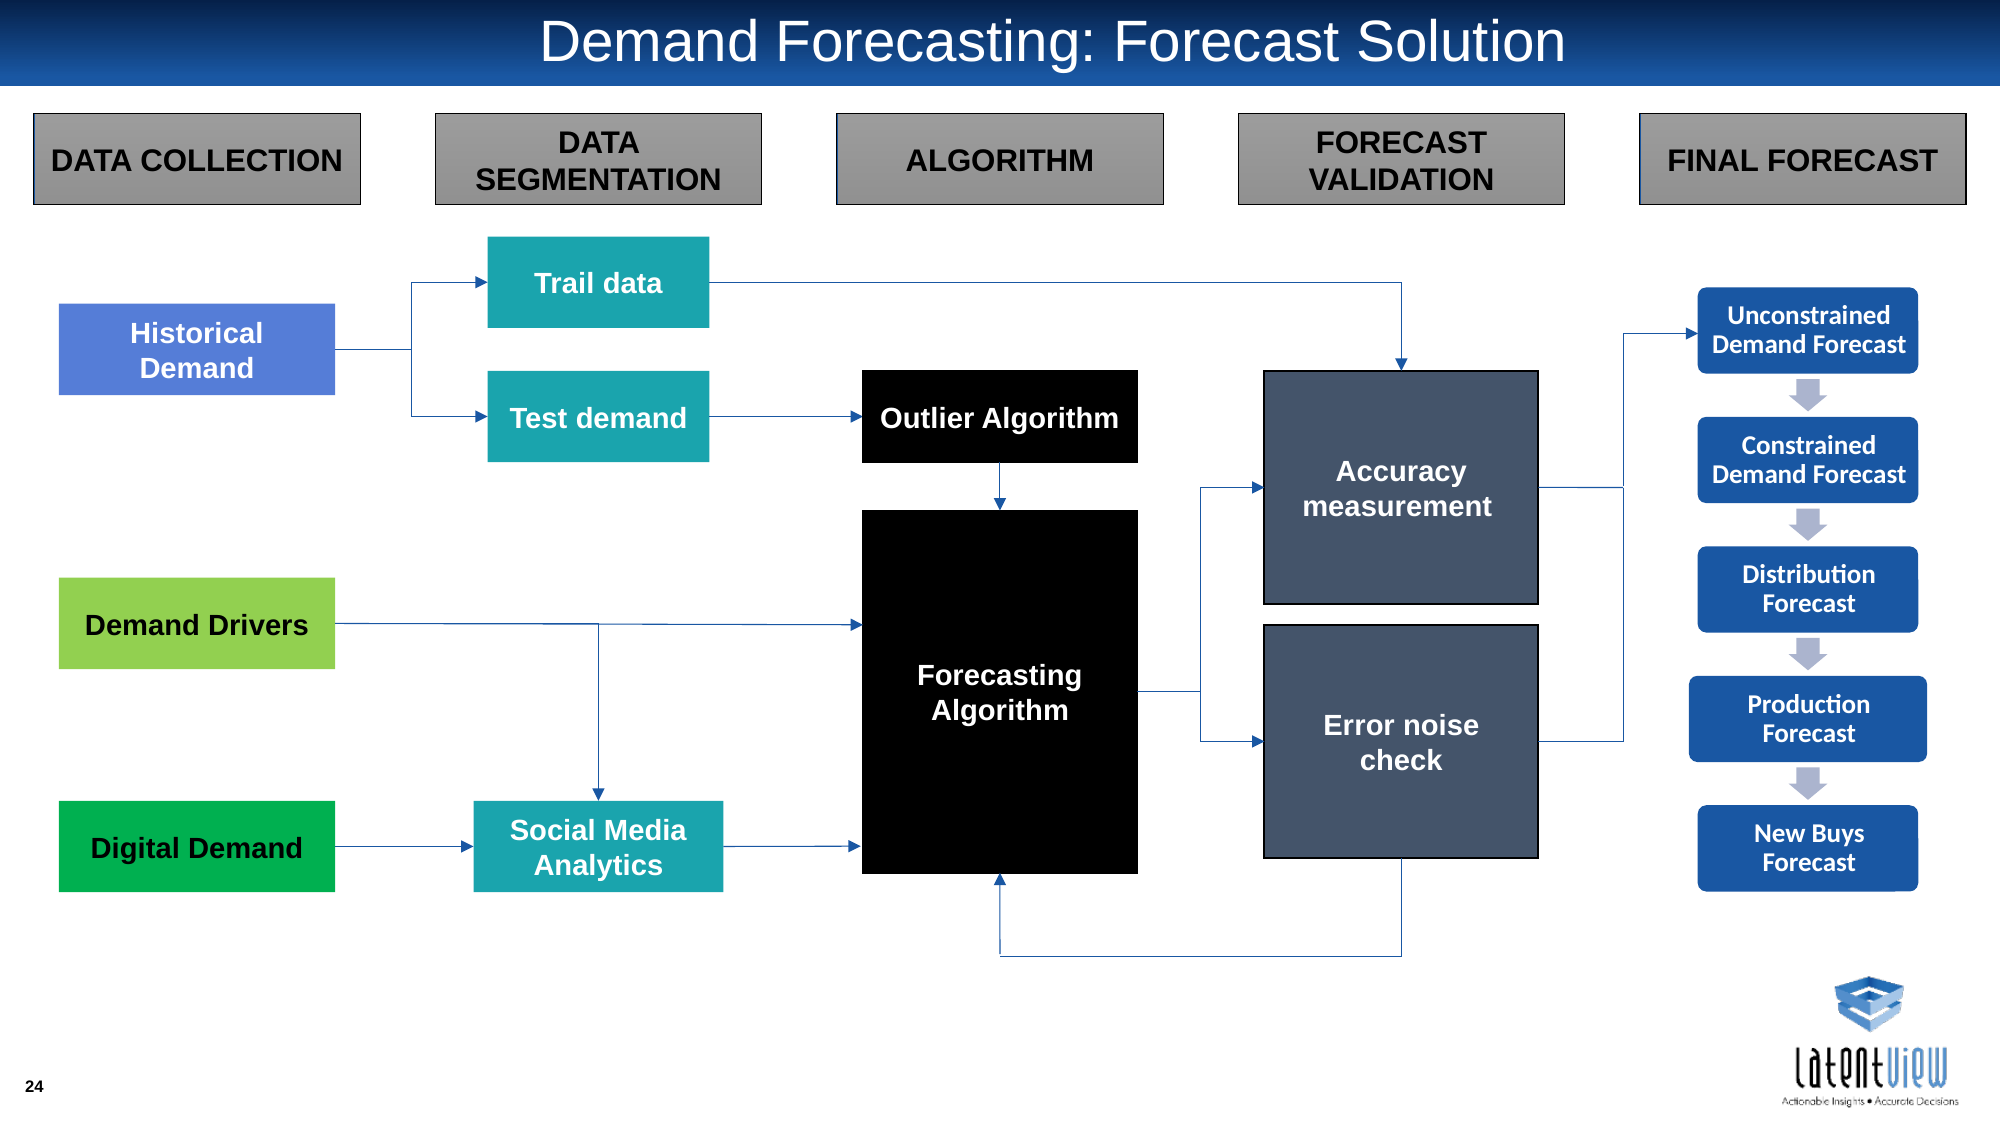

# Demand Forecasting: Forecast Solution
DATA COLLECTION
DATA SEGMENTATION
ALGORITHM
FORECAST VALIDATION
FINAL FORECAST
Trail data
Unconstrained Demand Forecast

Constrained Demand Forecast

Distribution Forecast

Production Forecast

New Buys Forecast
Historical Demand
Test demand
Outlier Algorithm
Accuracy measurement
Forecasting Algorithm
Demand Drivers
Error noise check
Digital Demand
Social Media Analytics